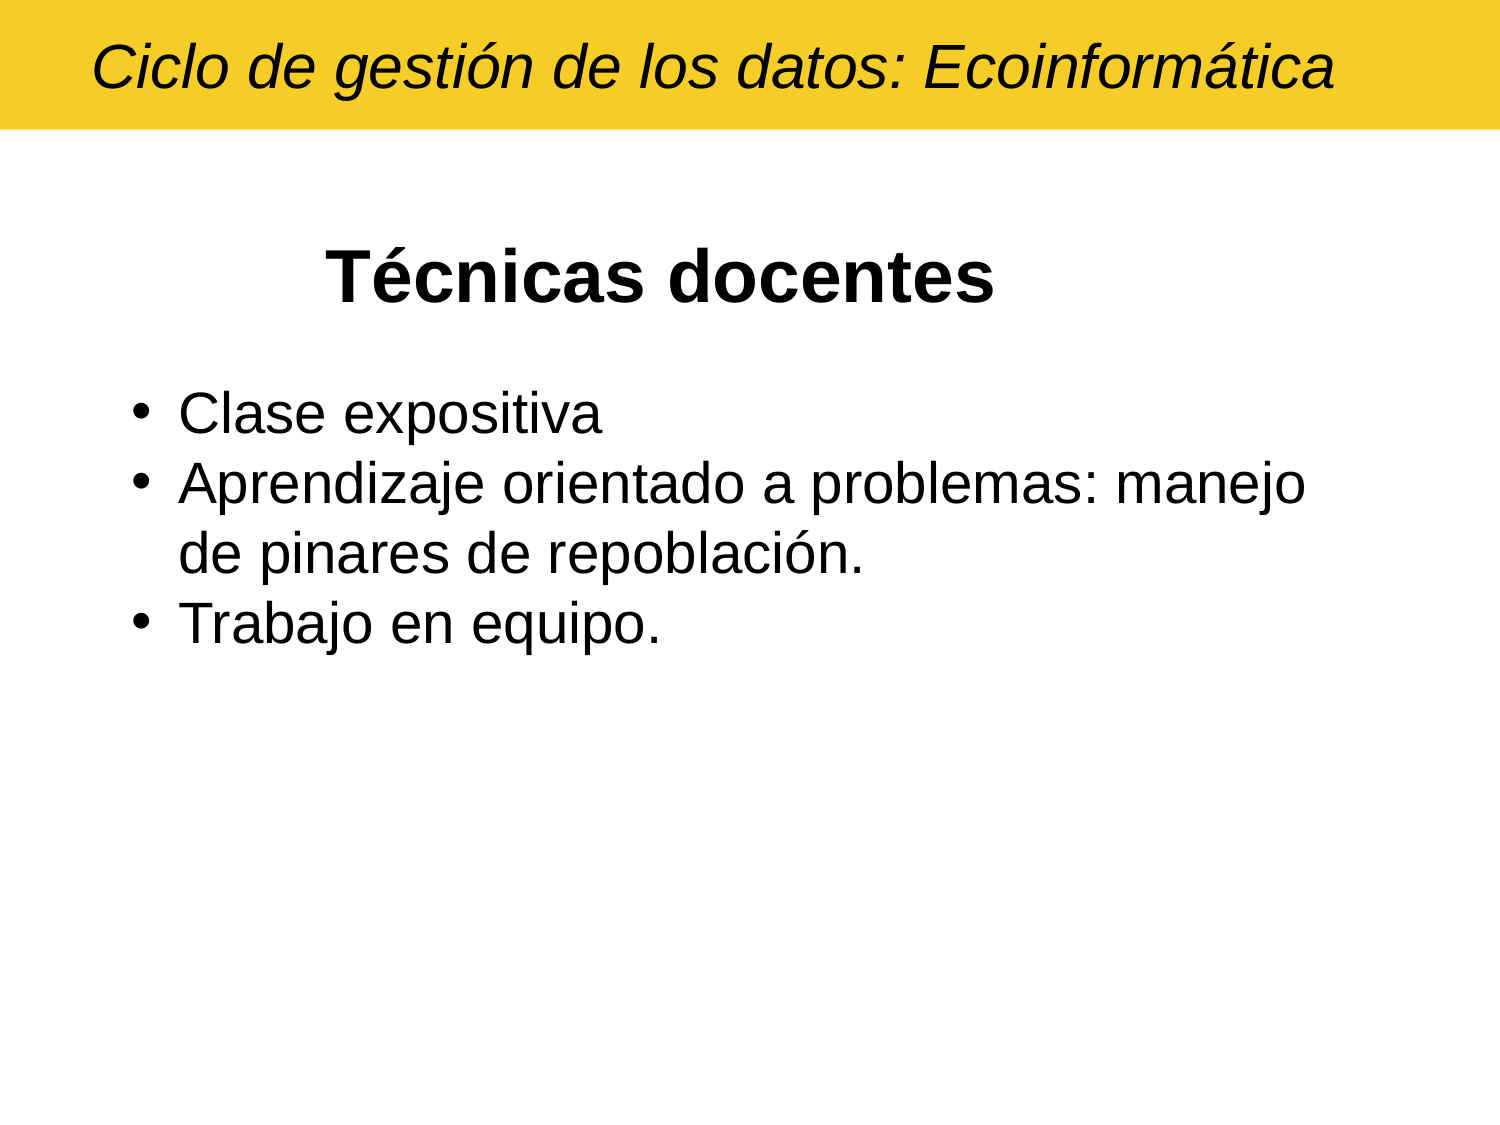

Técnicas docentes
Clase expositiva
Aprendizaje orientado a problemas: manejo de pinares de repoblación.
Trabajo en equipo.